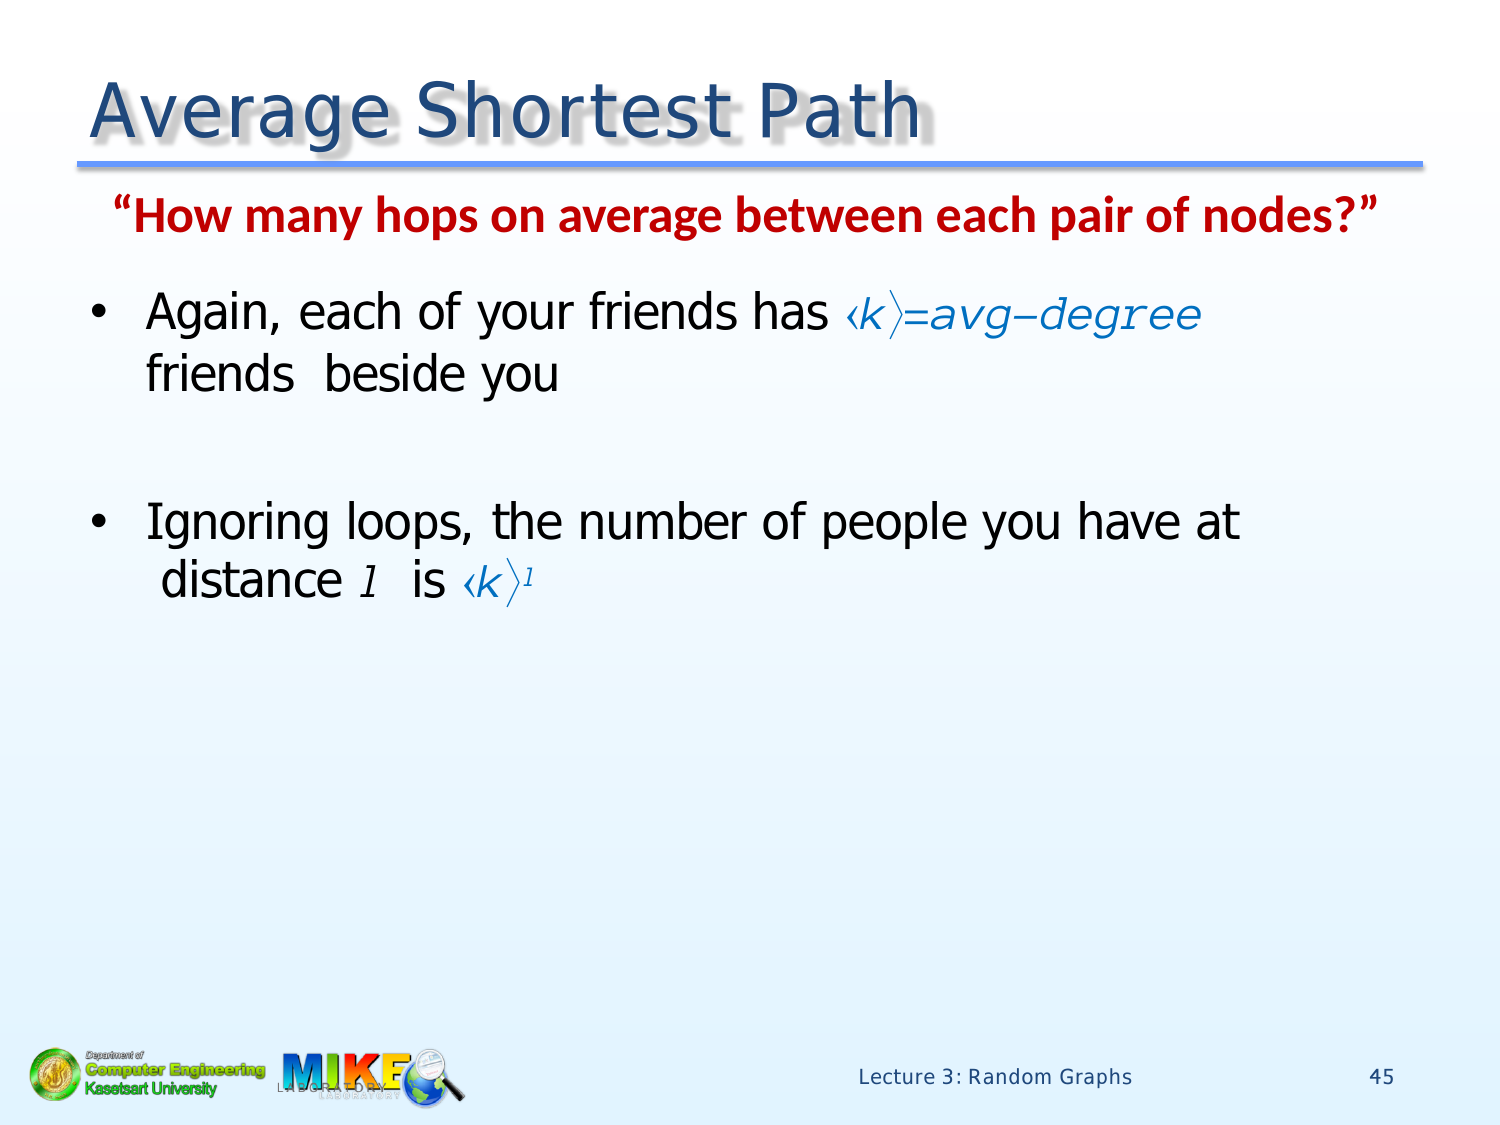

# Average Shortest Path

“How many hops on average between each pair of nodes?”
Again, each of your friends has 〈k〉=avg-degree friends  beside you

Ignoring loops, the number of people you have at  distance l is 〈k〉l

Lecture 3: Random Graphs
45